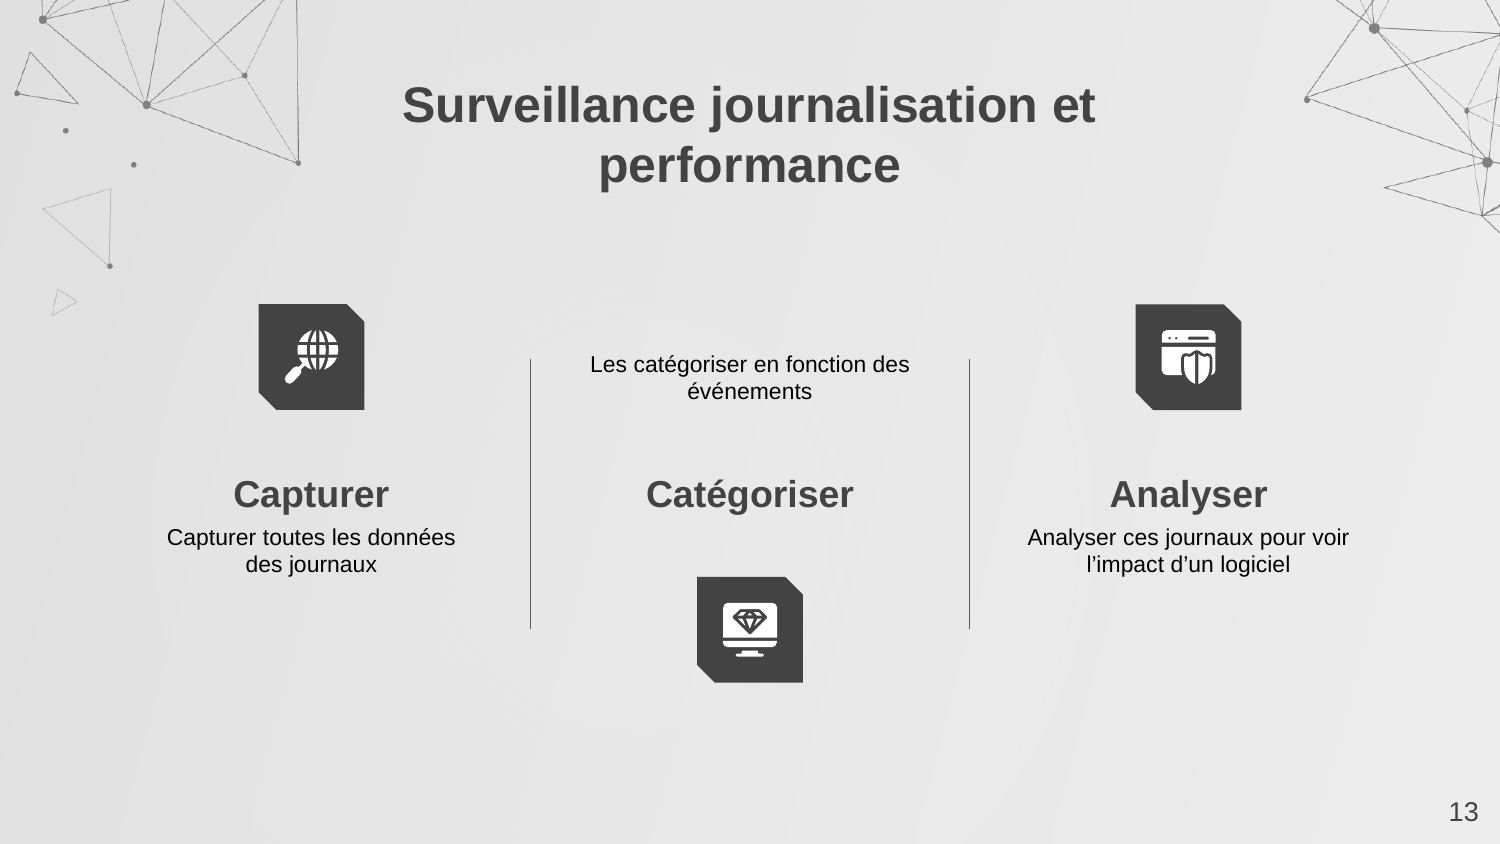

# Surveillance journalisation et performance

Les catégoriser en fonction des événements
Capturer
Catégoriser
Analyser
Capturer toutes les données des journaux

Analyser ces journaux pour voir l’impact d’un logiciel

13